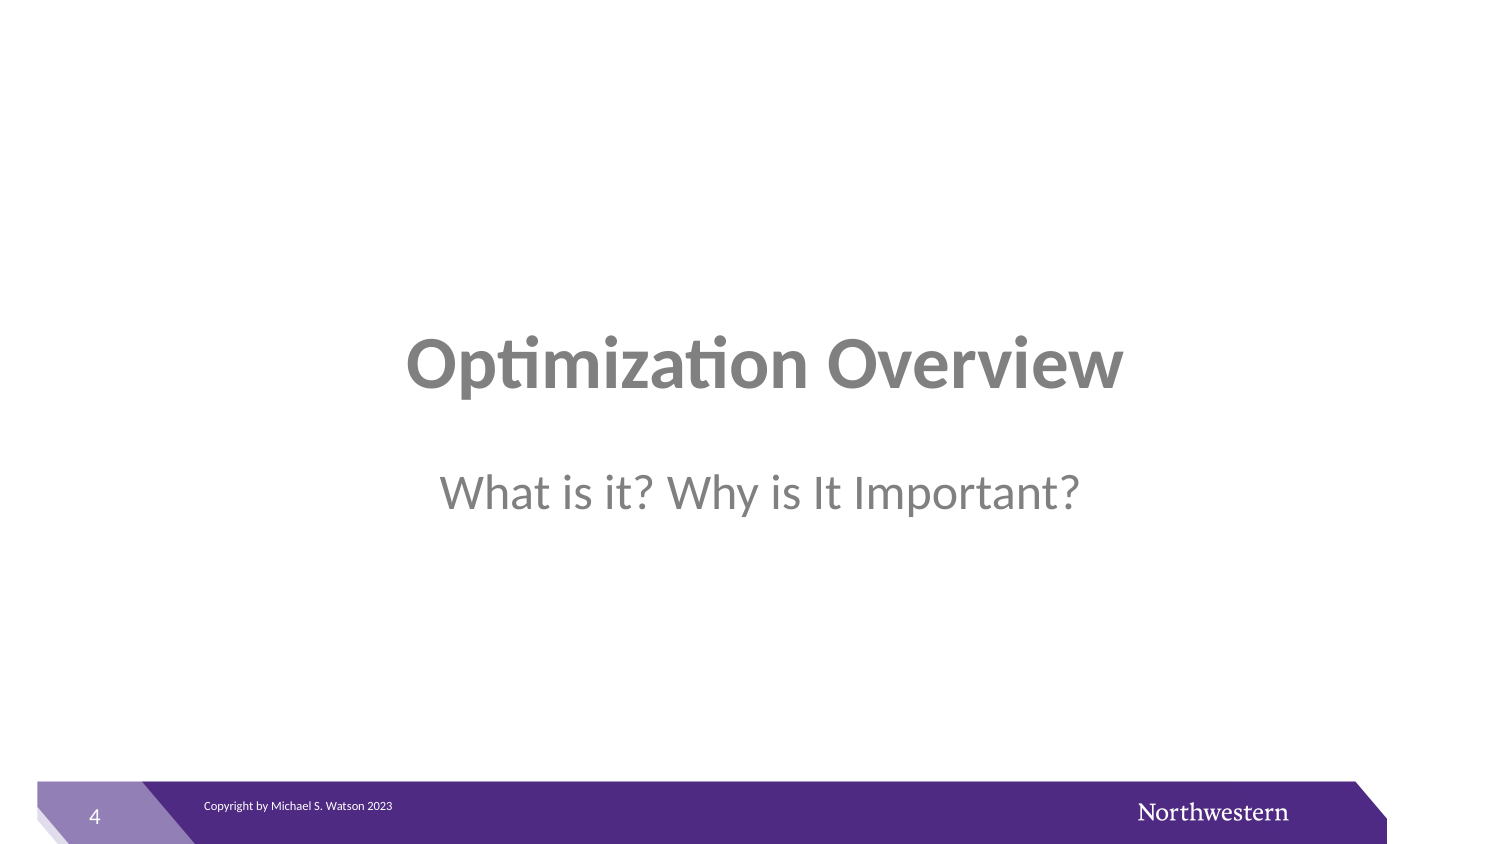

Optimization Overview
What is it? Why is It Important?